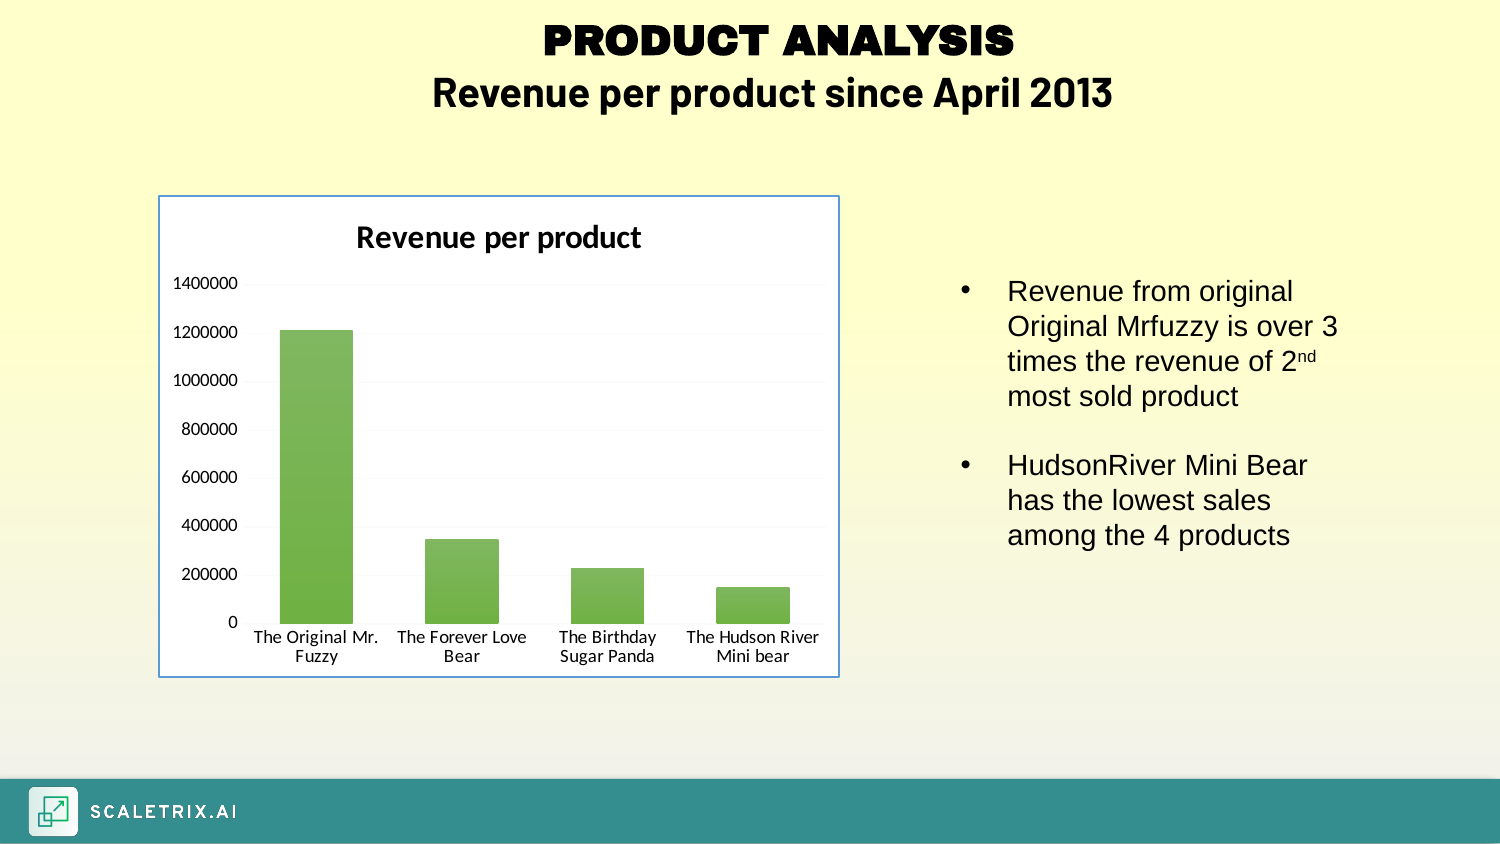

PRODUCT ANALYSIS
Revenue per product since April 2013

### Chart: Revenue per product

| Category | amount |
|---|---|
| The Original Mr. Fuzzy | 1211057.78066254 |
| The Forever Love Bear | 347702.049728394 |
| The Birthday Sugar Panda | 229260.158367157 |
| The Hudson River Mini bear | 150489.818851471 |
Revenue from original Original Mrfuzzy is over 3 times the revenue of 2nd most sold product

HudsonRiver Mini Bear has the lowest sales among the 4 products